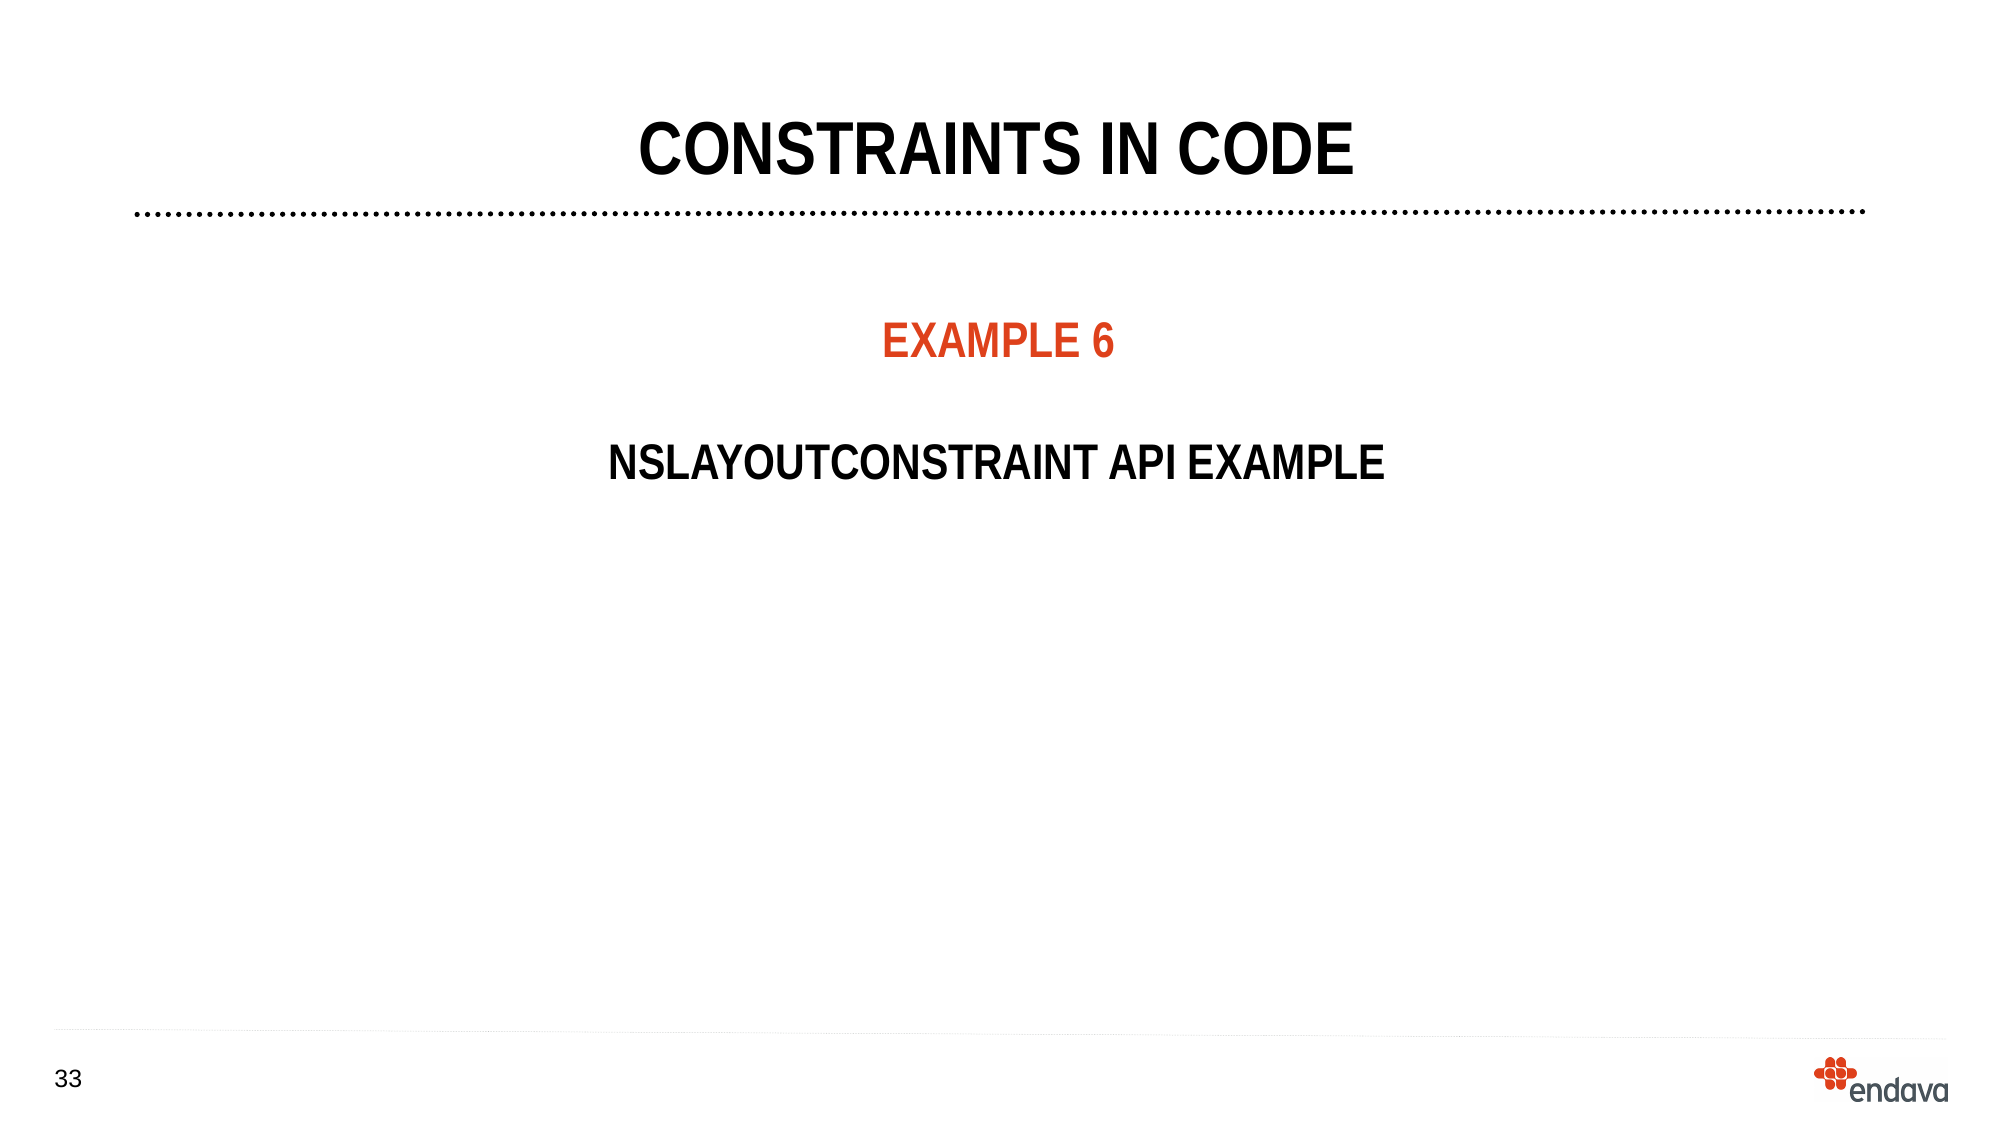

# CONSTRAINTS IN CODE
EXAMPLE 6
NSLAYOUTCONSTRAINT API EXAMPLE